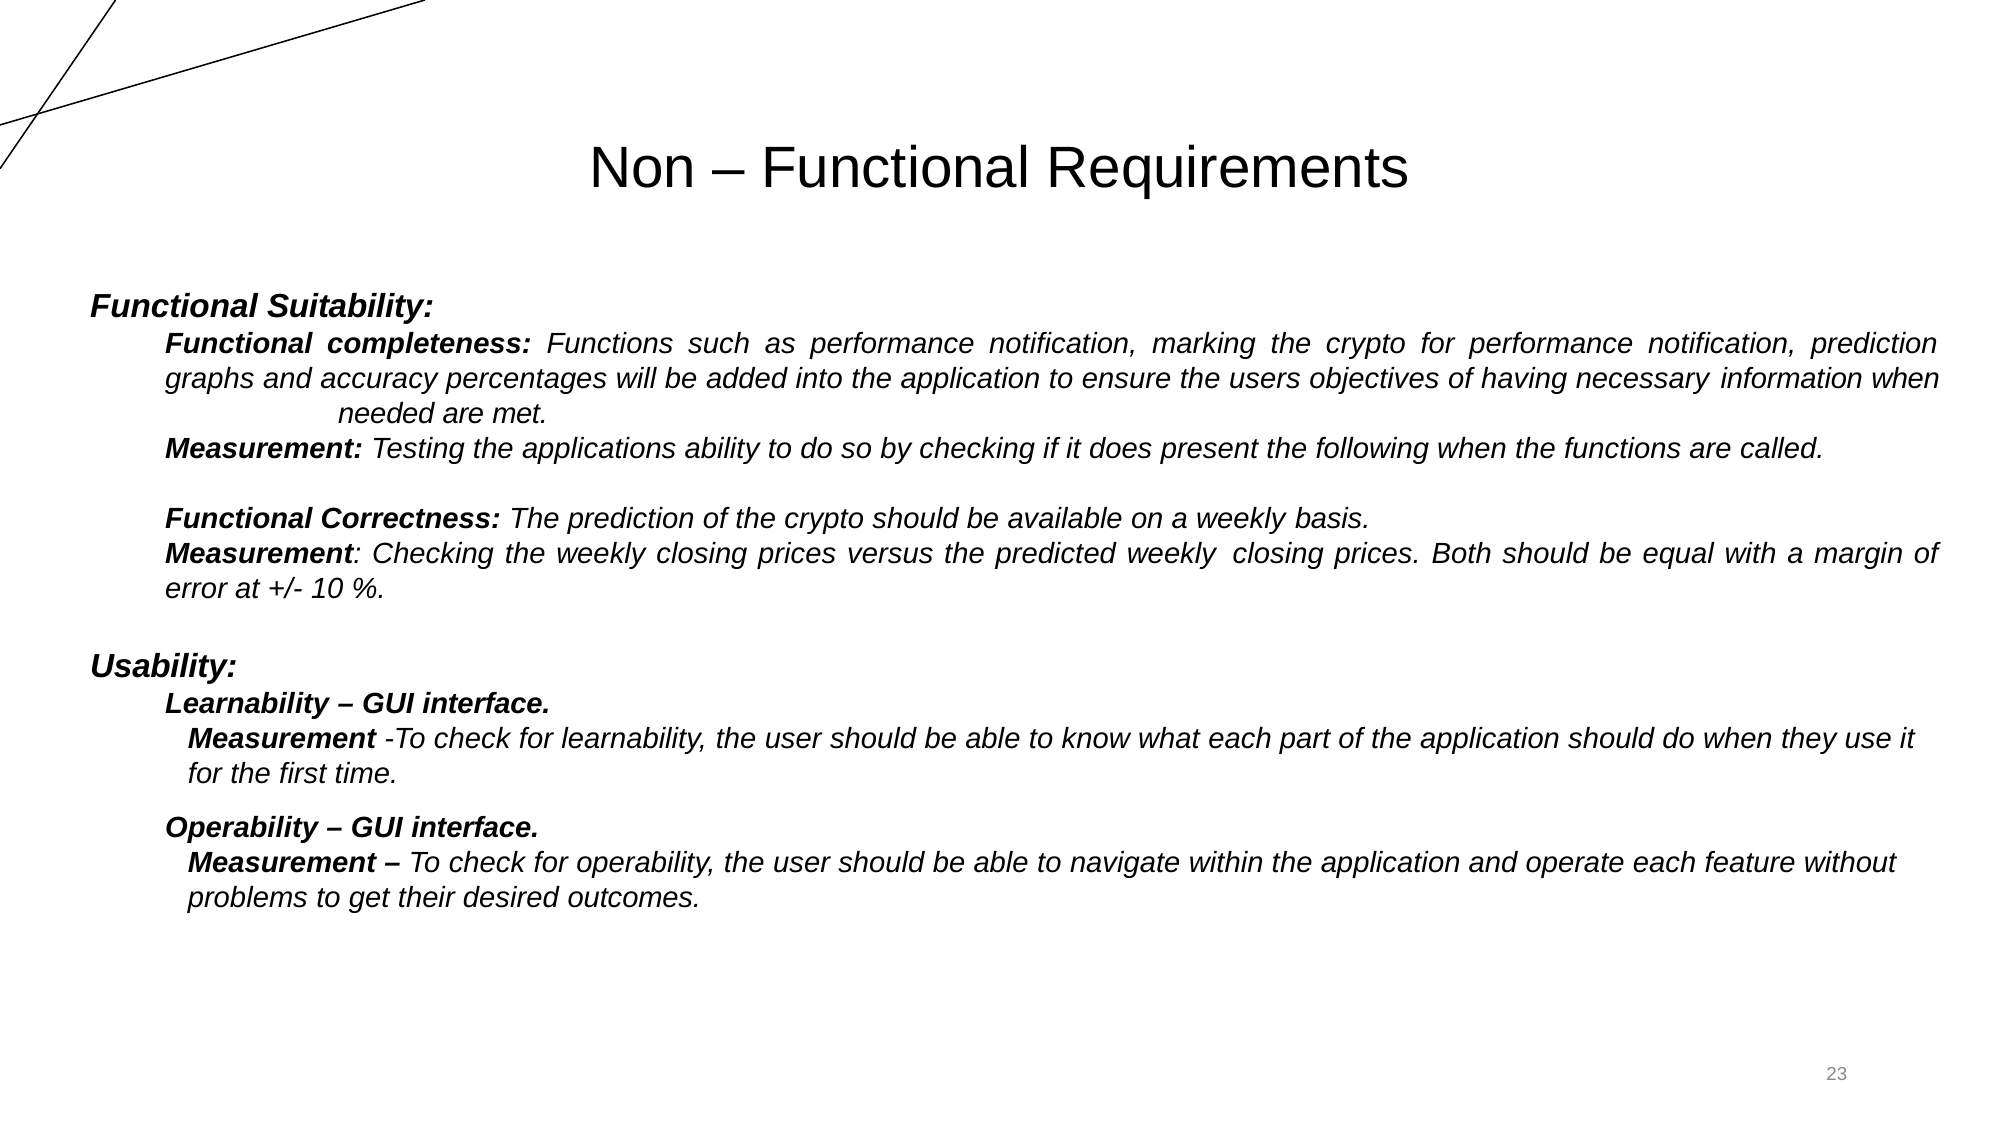

# Non – Functional Requirements
Functional Suitability:
Functional completeness: Functions such as performance notification, marking the crypto for performance notification, prediction graphs and accuracy percentages will be added into the application to ensure the users objectives of having necessary information when	needed are met.
Measurement: Testing the applications ability to do so by checking if it does present the following when the functions are called.

Functional Correctness: The prediction of the crypto should be available on a weekly basis.
Measurement: Checking the weekly closing prices versus the predicted weekly closing prices. Both should be equal with a margin of error at +/- 10 %.

Usability:
Learnability – GUI interface.
Measurement -To check for learnability, the user should be able to know what each part of the application should do when they use it for the first time.
Operability – GUI interface.
Measurement – To check for operability, the user should be able to navigate within the application and operate each feature without problems to get their desired outcomes.

23